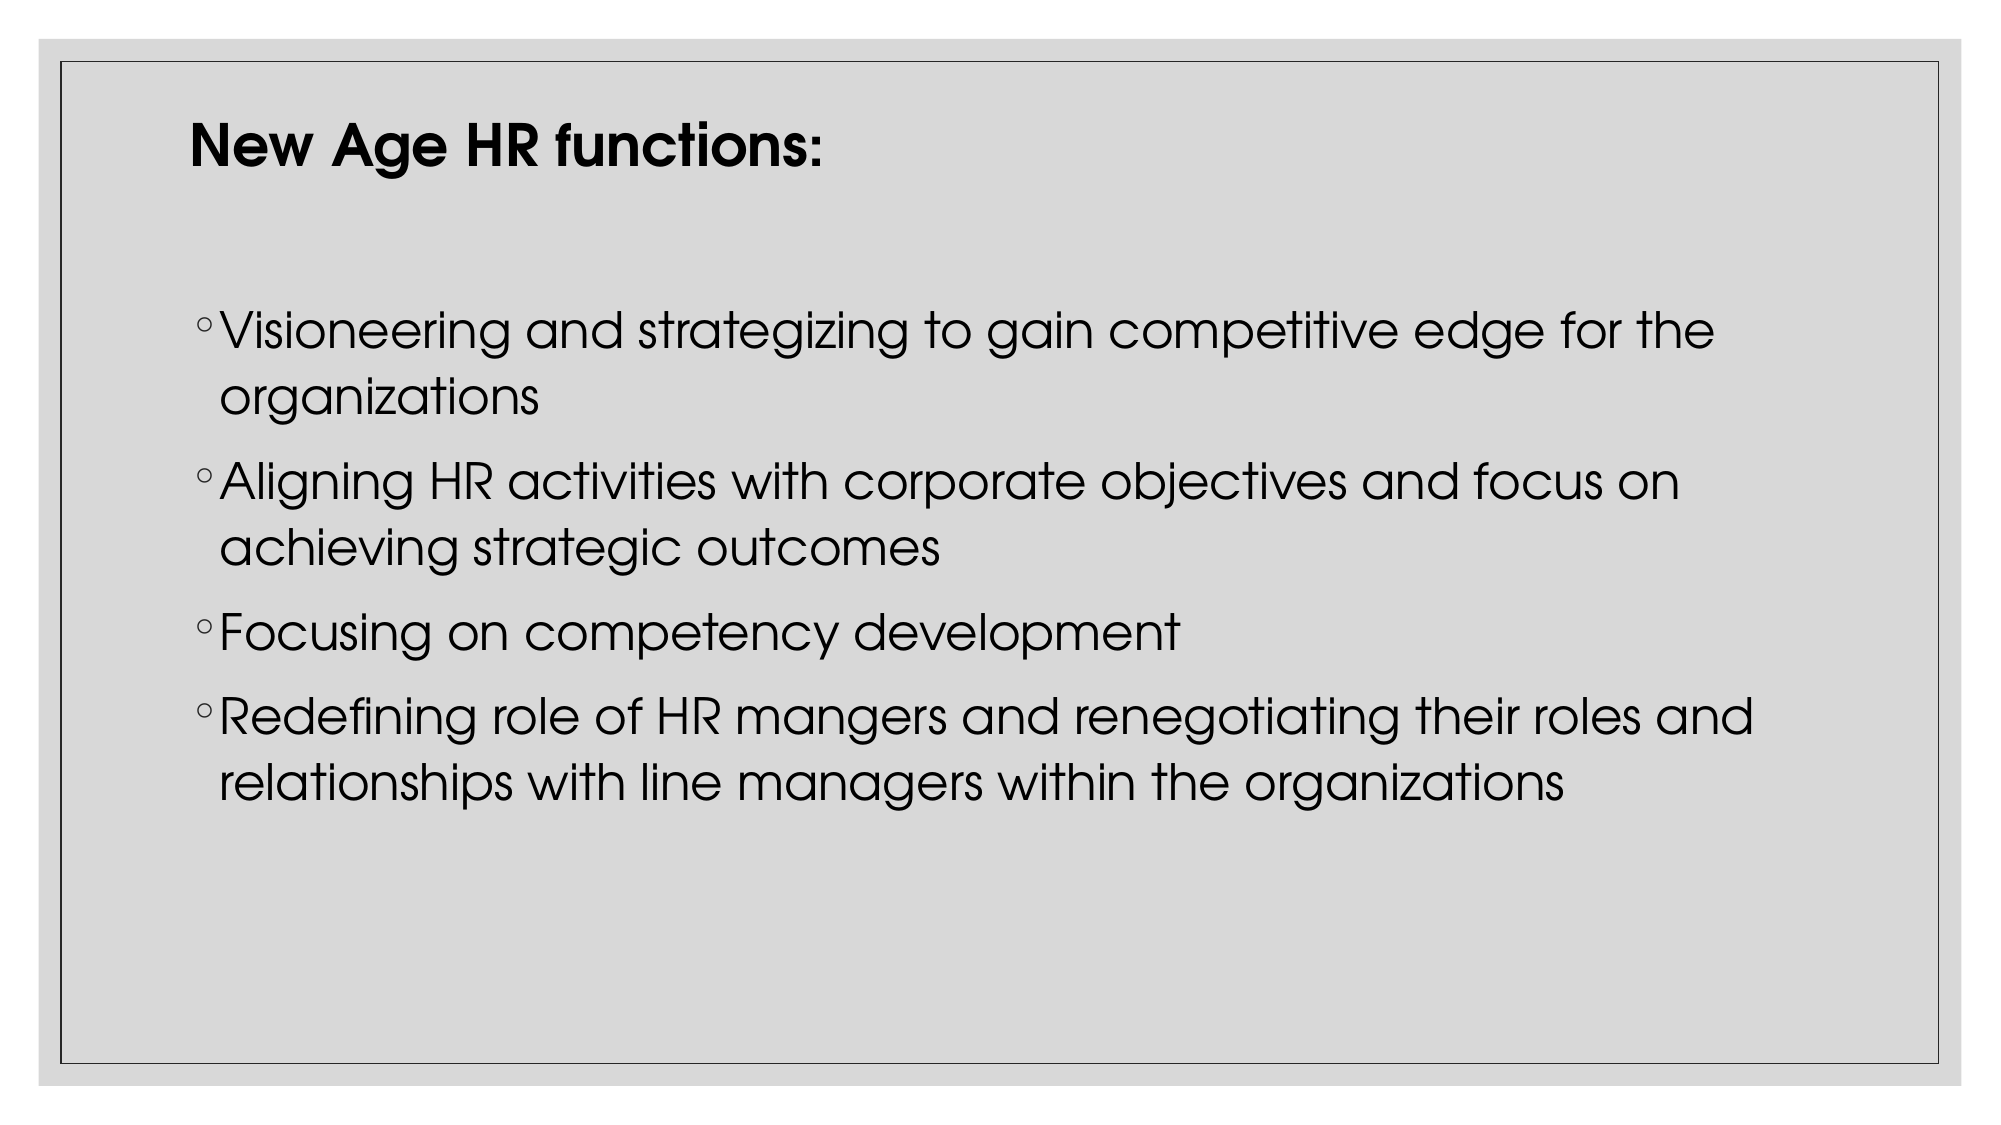

New Age HR functions:

Visioneering and strategizing to gain competitive edge for the organizations
Aligning HR activities with corporate objectives and focus on achieving strategic outcomes
Focusing on competency development
Redefining role of HR mangers and renegotiating their roles and relationships with line managers within the organizations